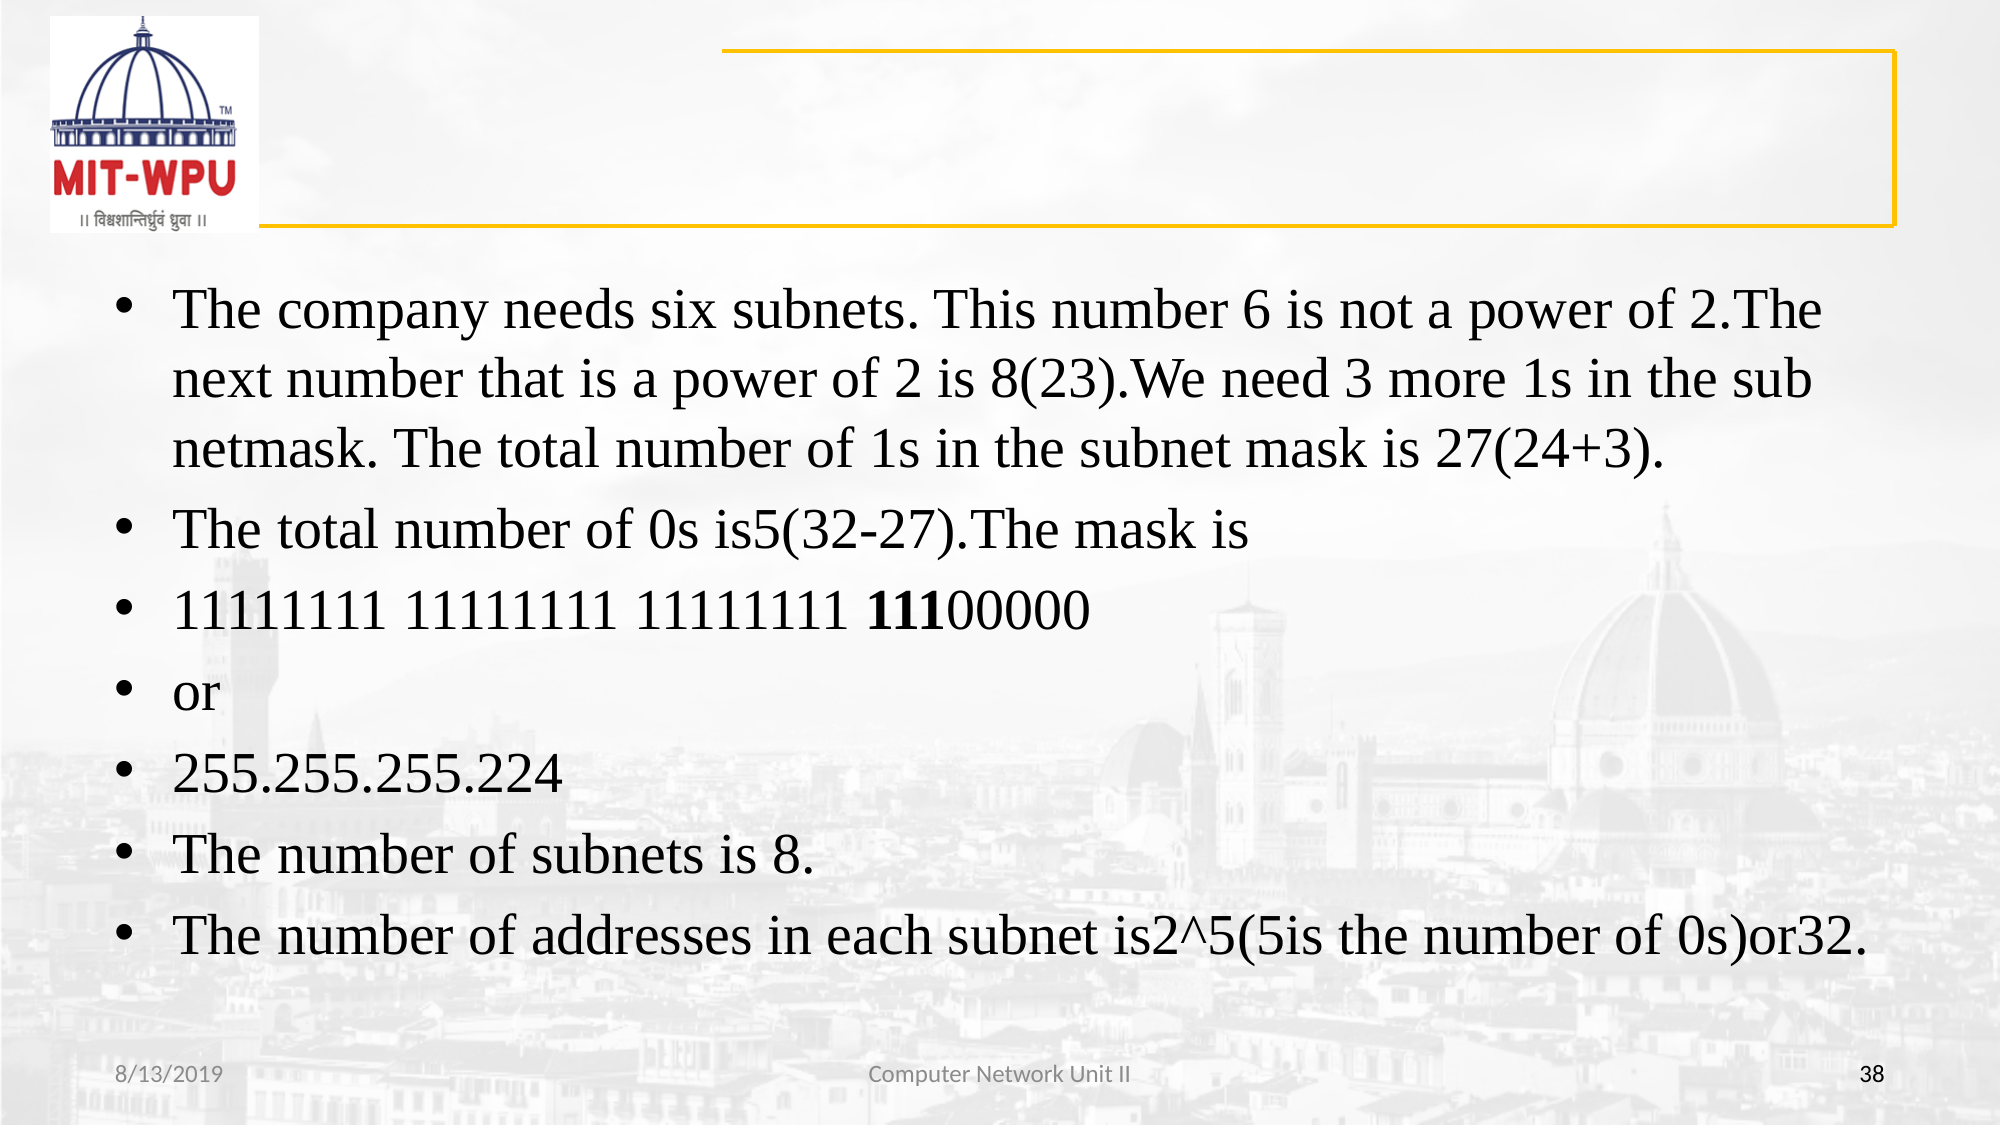

#
The company needs six subnets. This number 6 is not a power of 2.The next number that is a power of 2 is 8(23).We need 3 more 1s in the sub netmask. The total number of 1s in the subnet mask is 27(24+3).
The total number of 0s is5(32-27).The mask is
11111111 11111111 11111111 11100000
or
255.255.255.224
The number of subnets is 8.
The number of addresses in each subnet is2^5(5is the number of 0s)or32.
8/13/2019
Computer Network Unit II
38